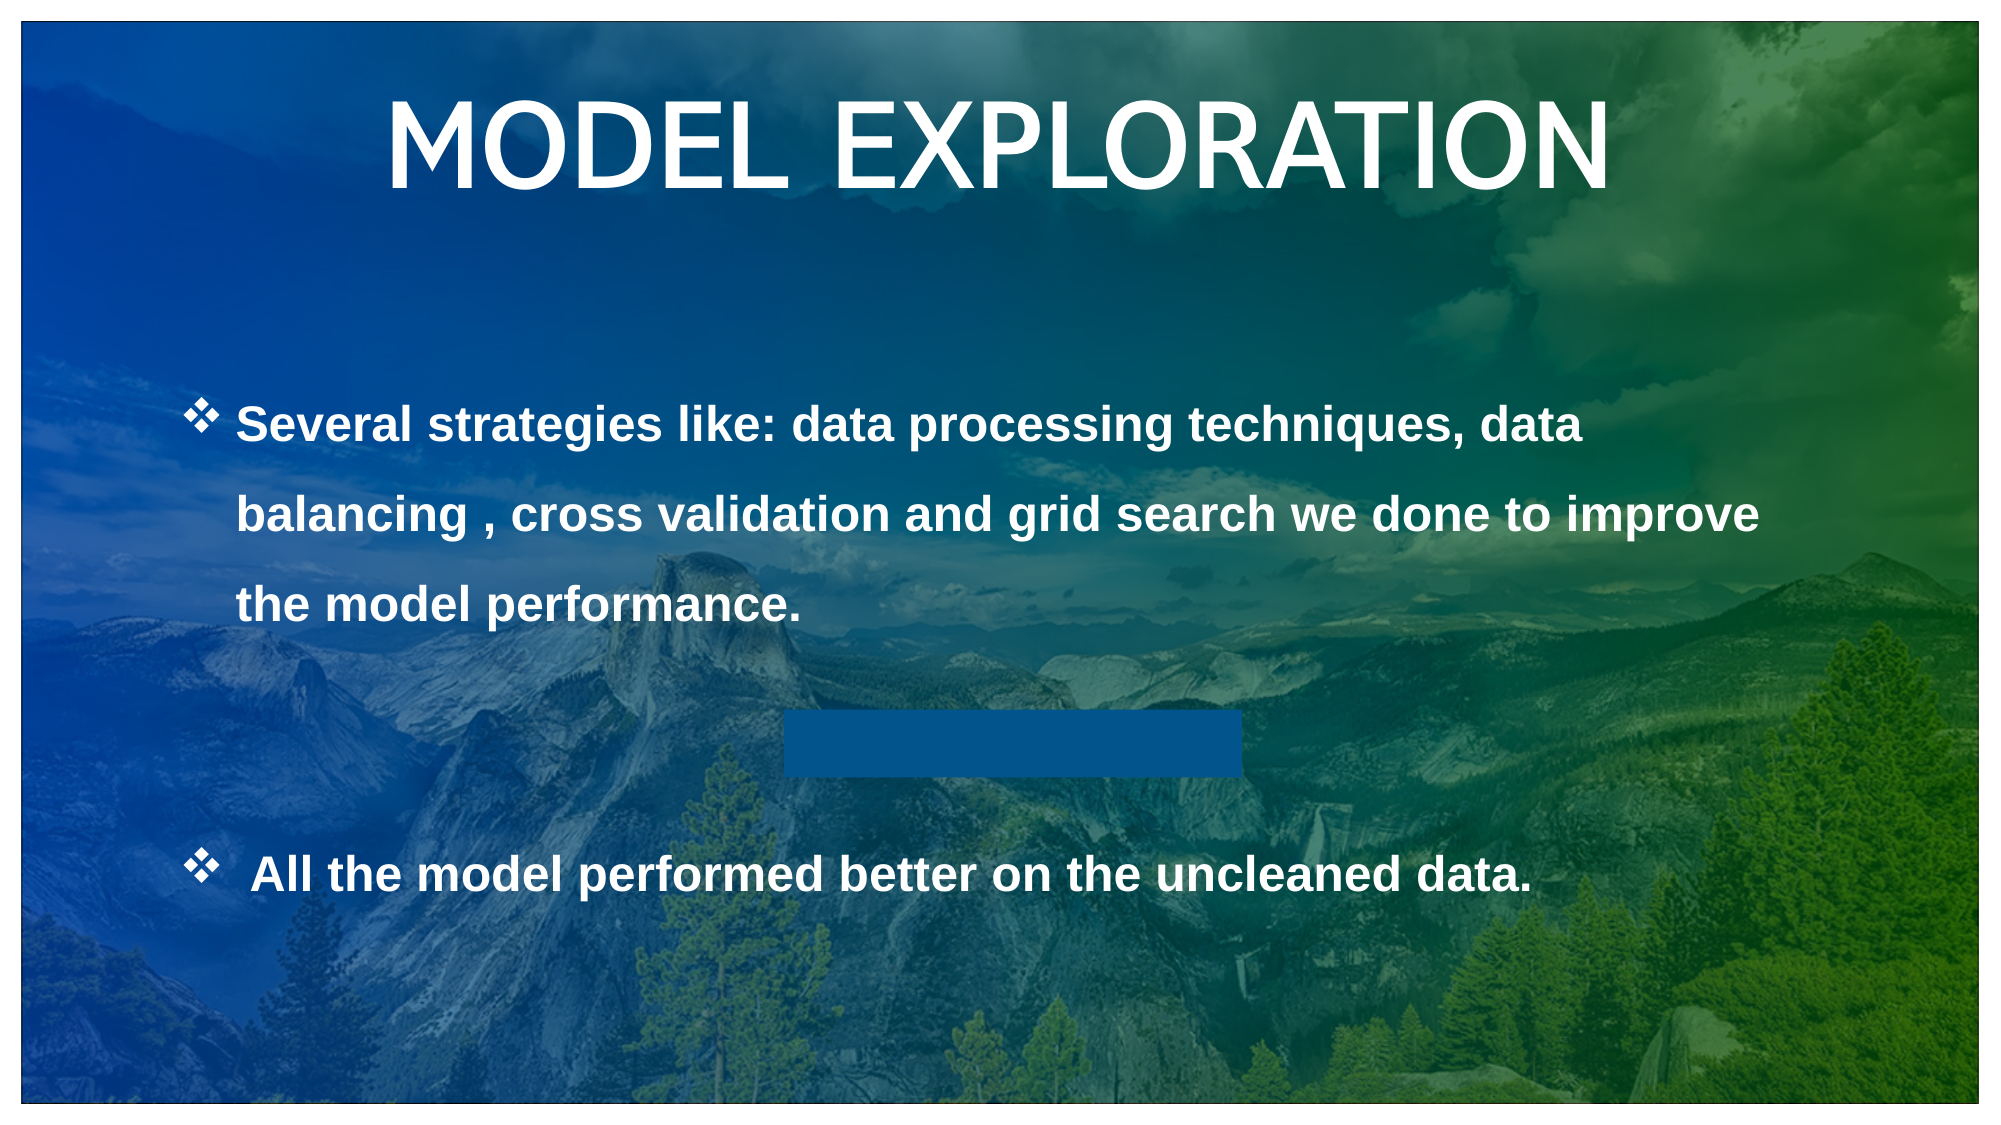

# MODEL EXPLORATION
Several strategies like: data processing techniques, data balancing , cross validation and grid search we done to improve the model performance.

 All the model performed better on the uncleaned data.